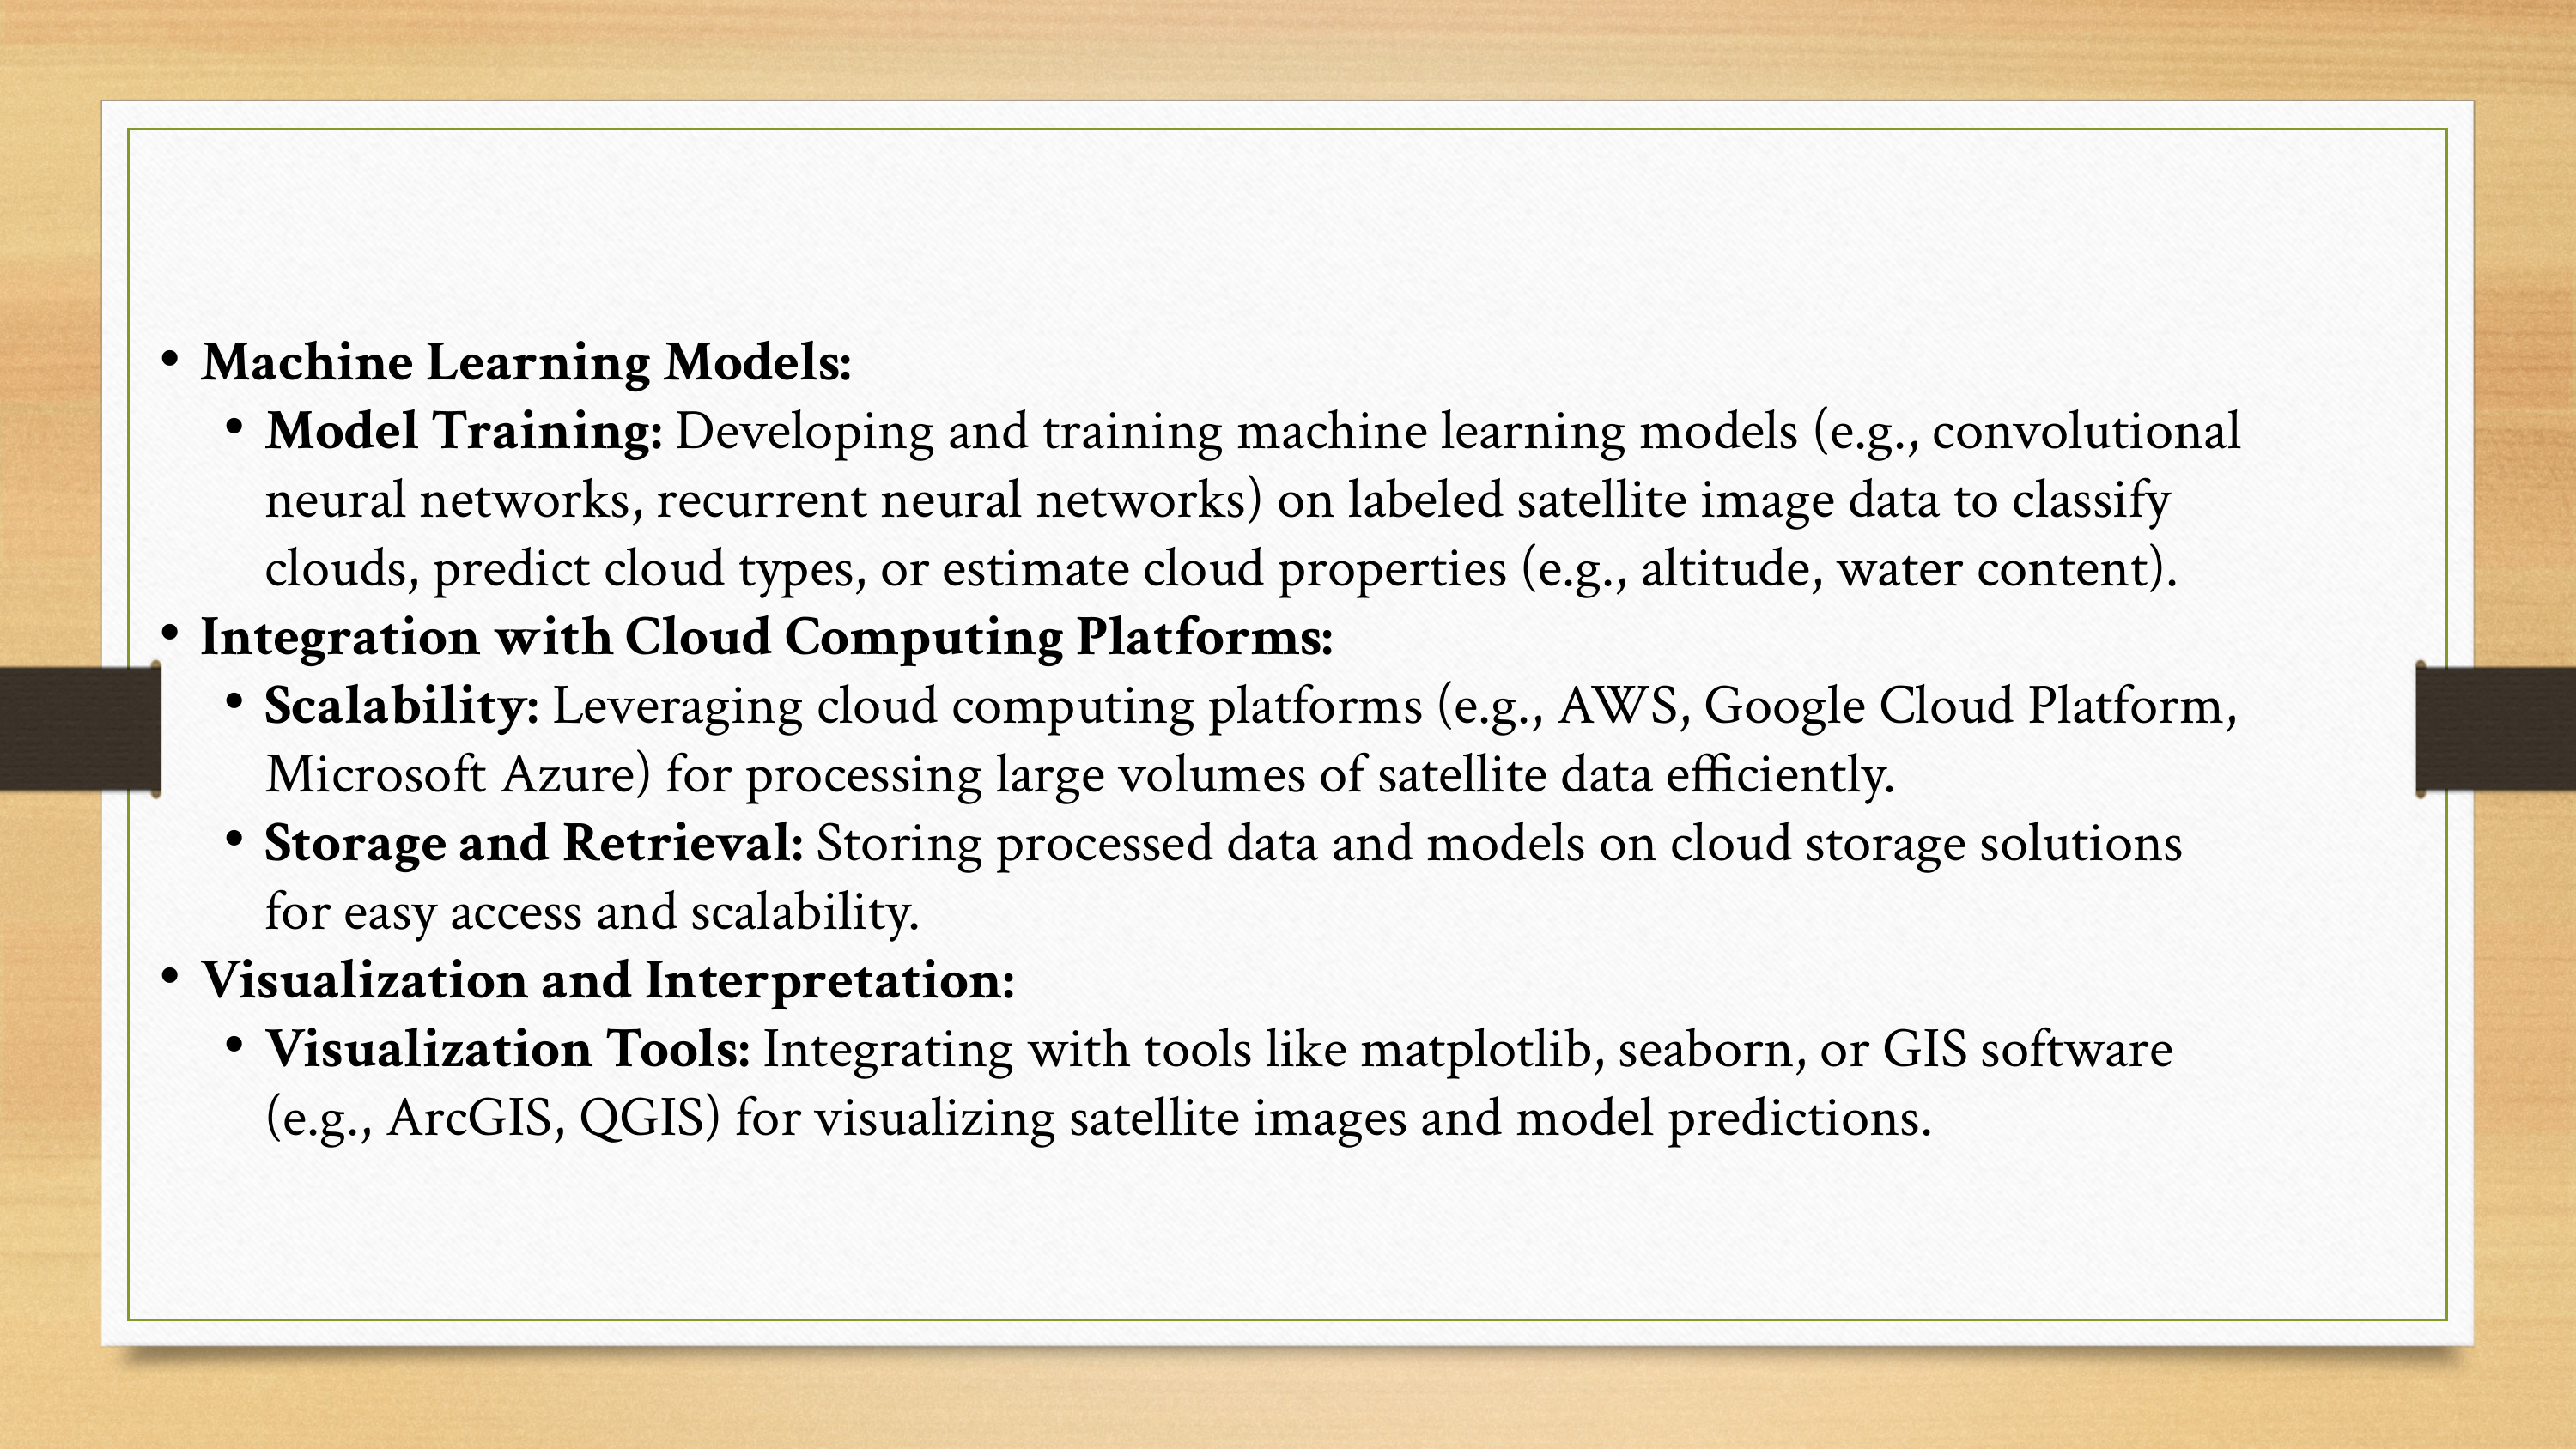

Machine Learning Models:
Model Training: Developing and training machine learning models (e.g., convolutional neural networks, recurrent neural networks) on labeled satellite image data to classify clouds, predict cloud types, or estimate cloud properties (e.g., altitude, water content).
Integration with Cloud Computing Platforms:
Scalability: Leveraging cloud computing platforms (e.g., AWS, Google Cloud Platform, Microsoft Azure) for processing large volumes of satellite data efficiently.
Storage and Retrieval: Storing processed data and models on cloud storage solutions for easy access and scalability.
Visualization and Interpretation:
Visualization Tools: Integrating with tools like matplotlib, seaborn, or GIS software (e.g., ArcGIS, QGIS) for visualizing satellite images and model predictions.